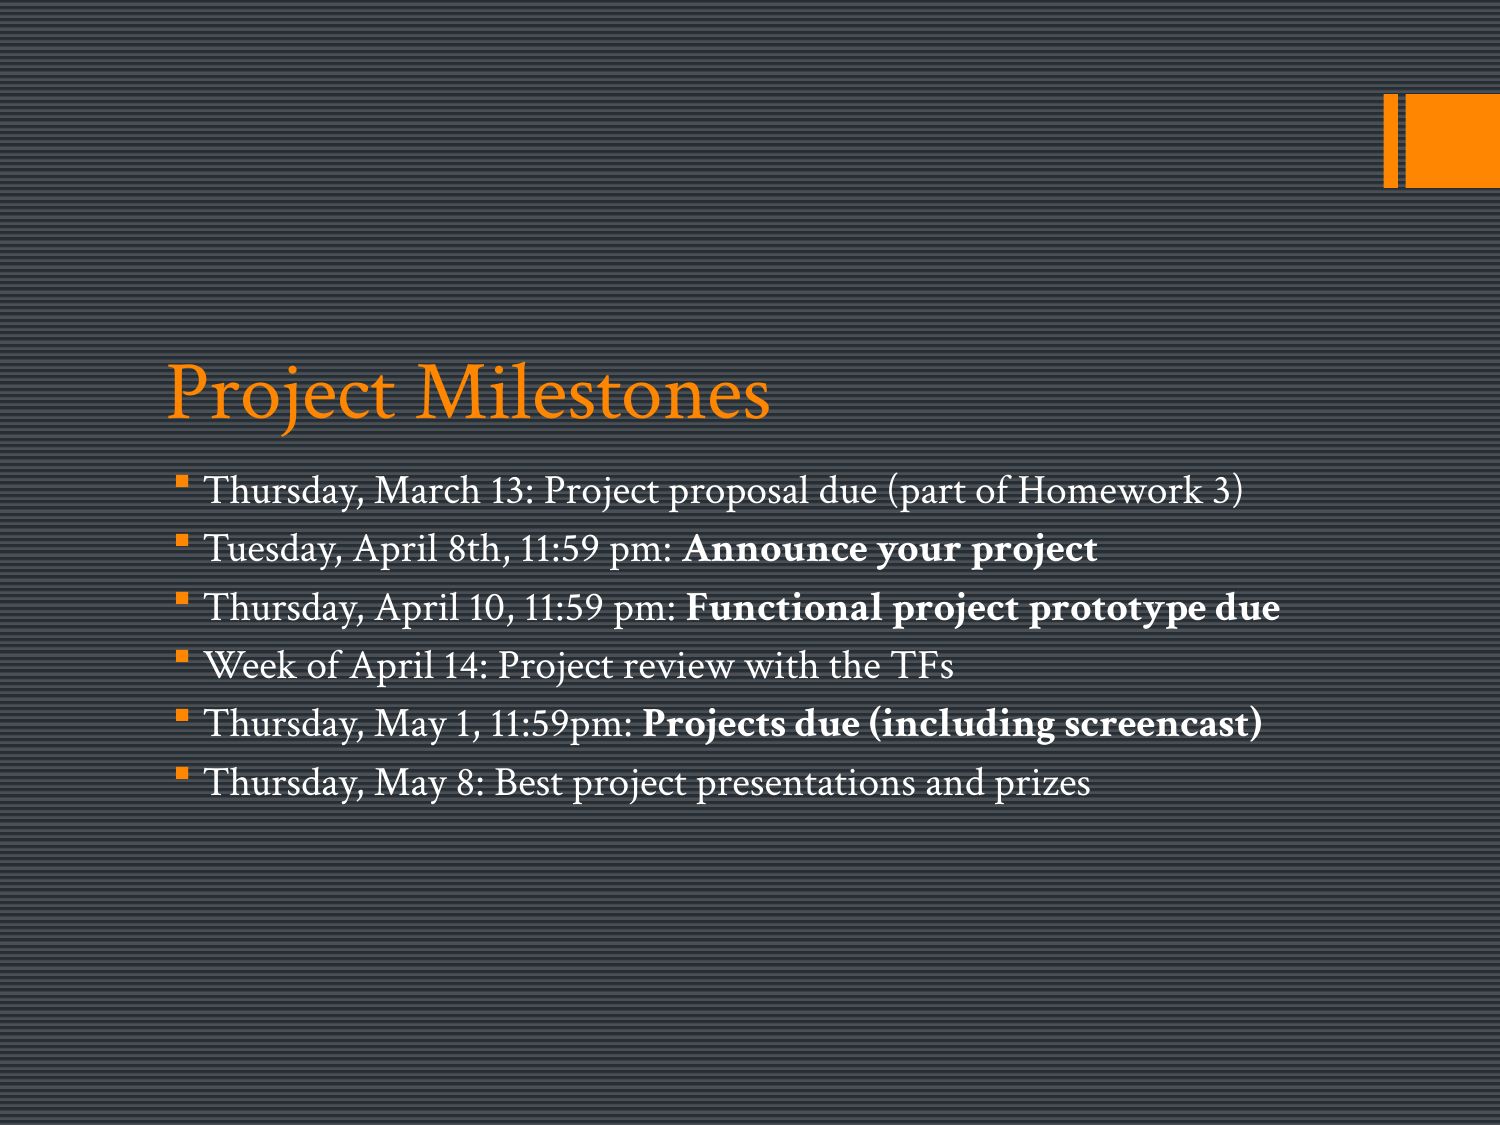

# Project Milestones
Thursday, March 13: Project proposal due (part of Homework 3)
Tuesday, April 8th, 11:59 pm: Announce your project
Thursday, April 10, 11:59 pm: Functional project prototype due
Week of April 14: Project review with the TFs
Thursday, May 1, 11:59pm: Projects due (including screencast)
Thursday, May 8: Best project presentations and prizes